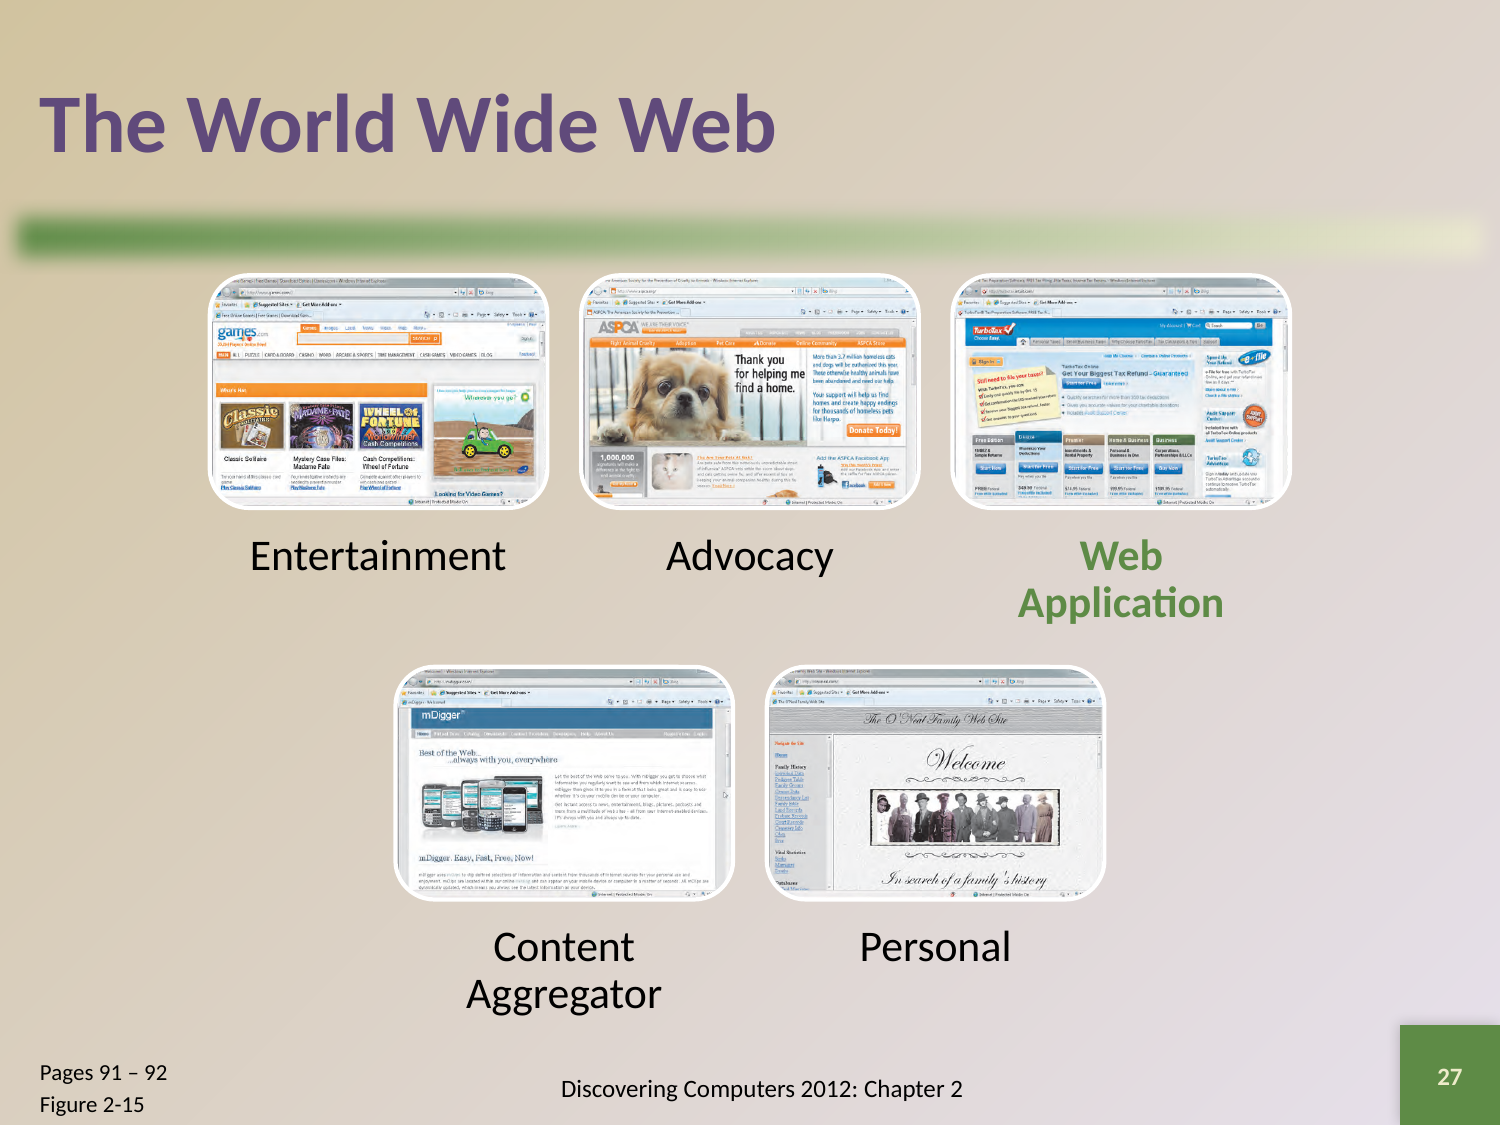

# The World Wide Web
Entertainment
Advocacy
Web Application
Content Aggregator
Personal
27
Pages 91 – 92
Figure 2-15
Discovering Computers 2012: Chapter 2